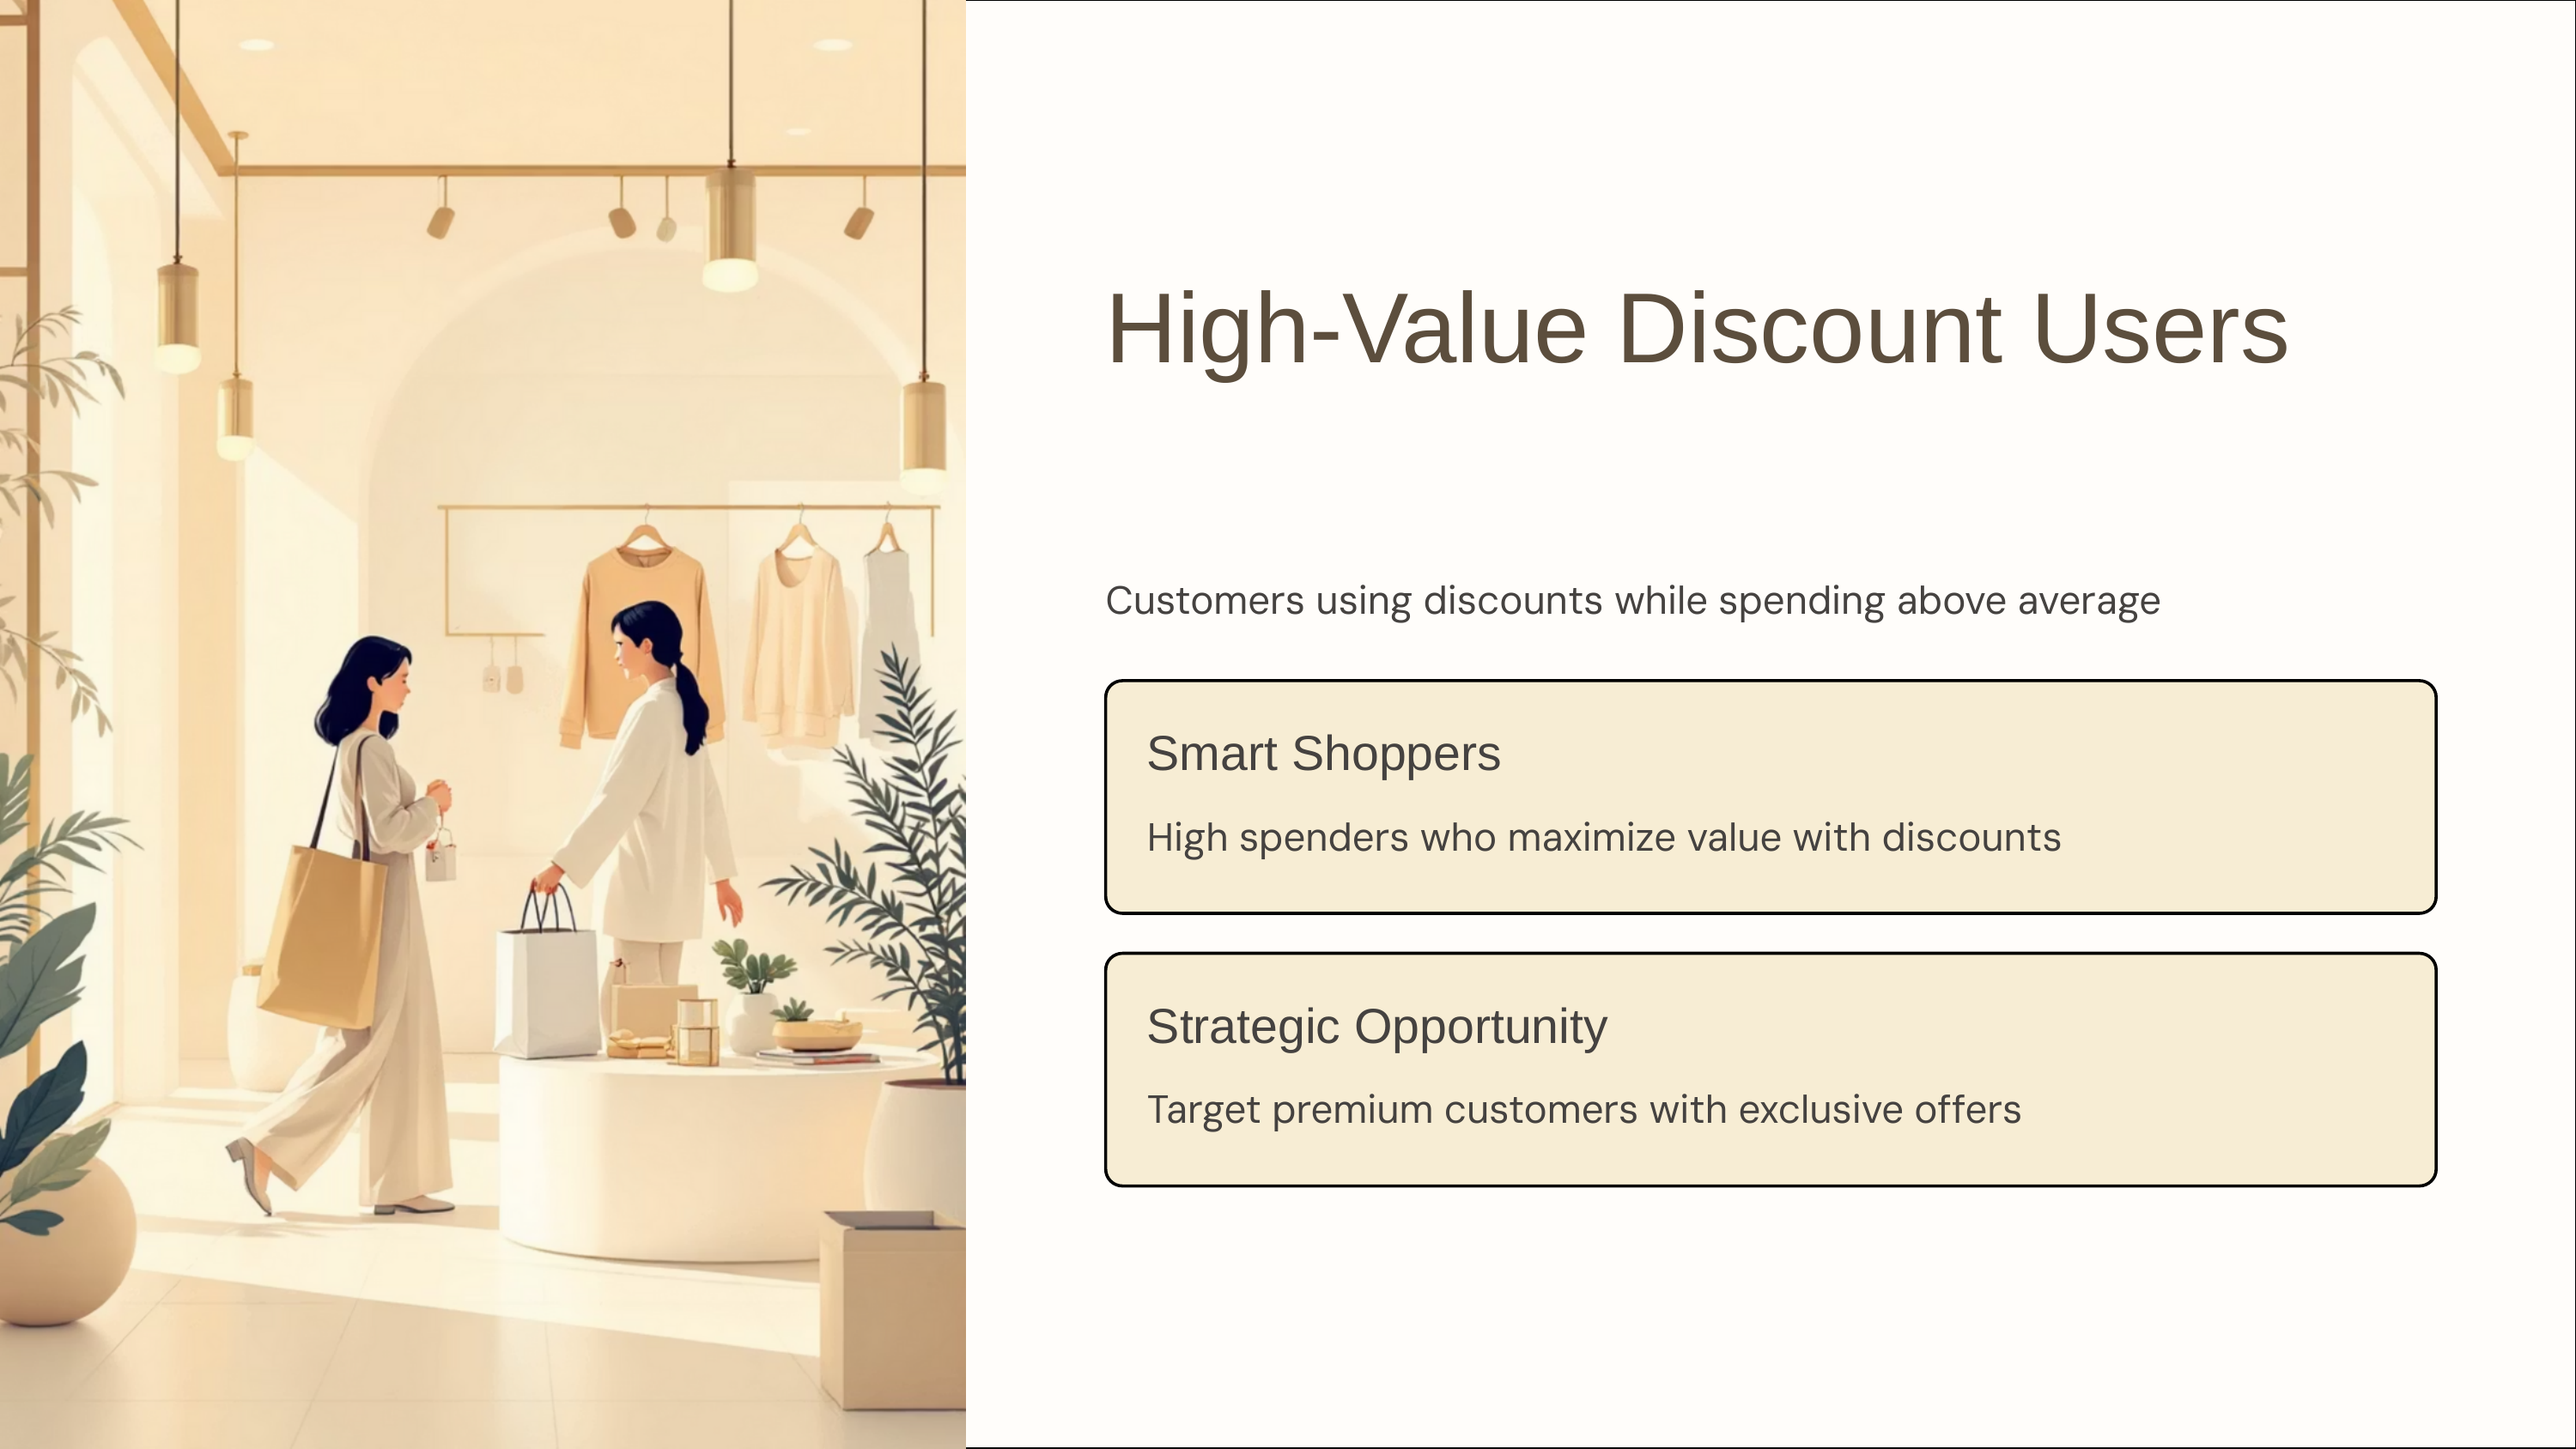

High-Value Discount Users
Customers using discounts while spending above average

Smart Shoppers
High spenders who maximize value with discounts

Strategic Opportunity
Target premium customers with exclusive offers